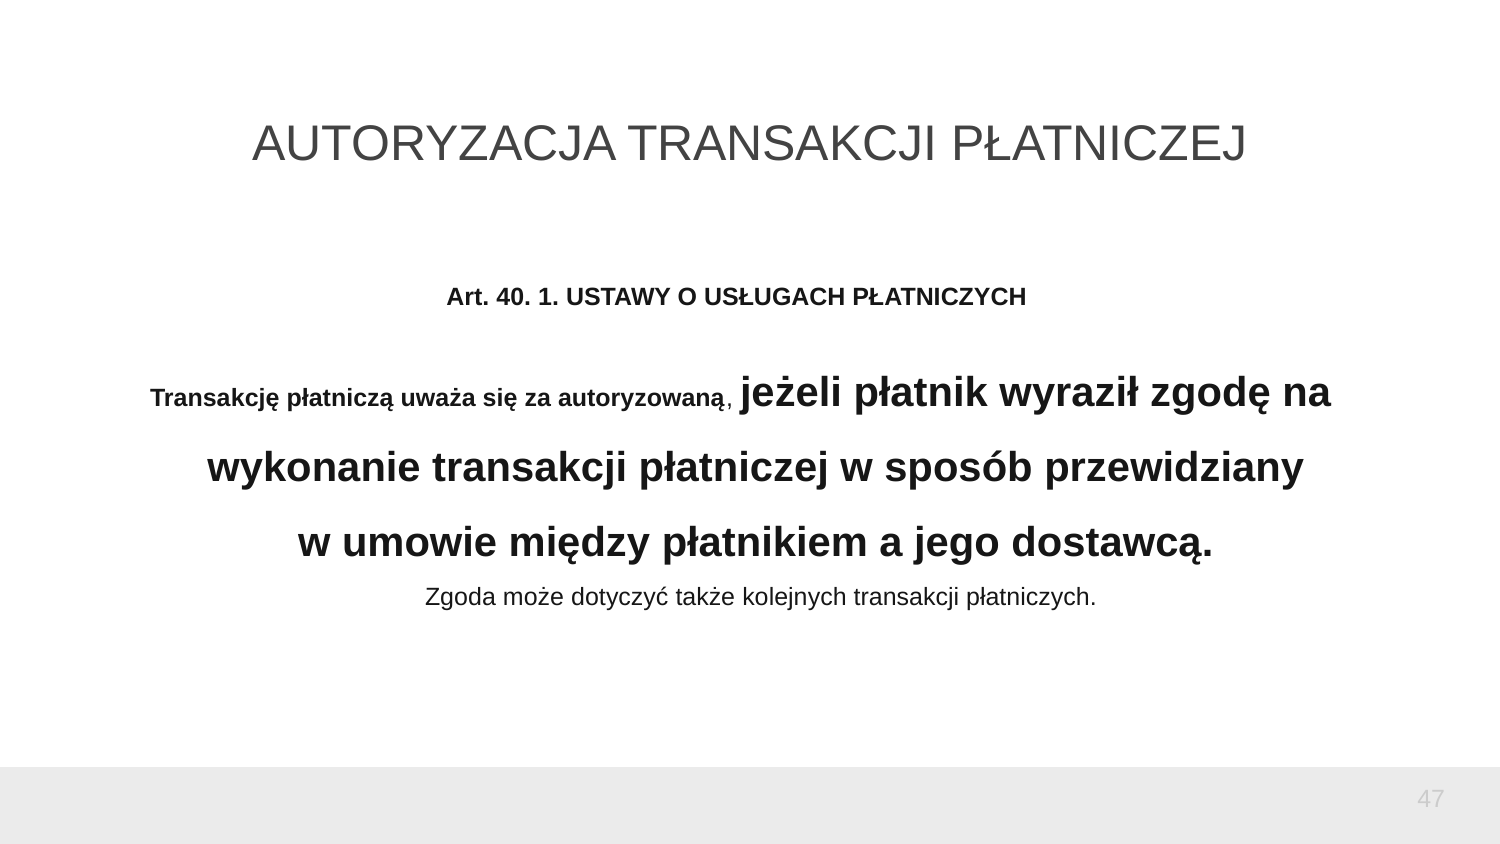

# AUTORYZACJA TRANSAKCJI PŁATNICZEJ
Art. 40. 1. USTAWY O USŁUGACH PŁATNICZYCH
 Transakcję płatniczą uważa się za autoryzowaną, jeżeli płatnik wyraził zgodę na wykonanie transakcji płatniczej w sposób przewidziany
w umowie między płatnikiem a jego dostawcą.
Zgoda może dotyczyć także kolejnych transakcji płatniczych.

47